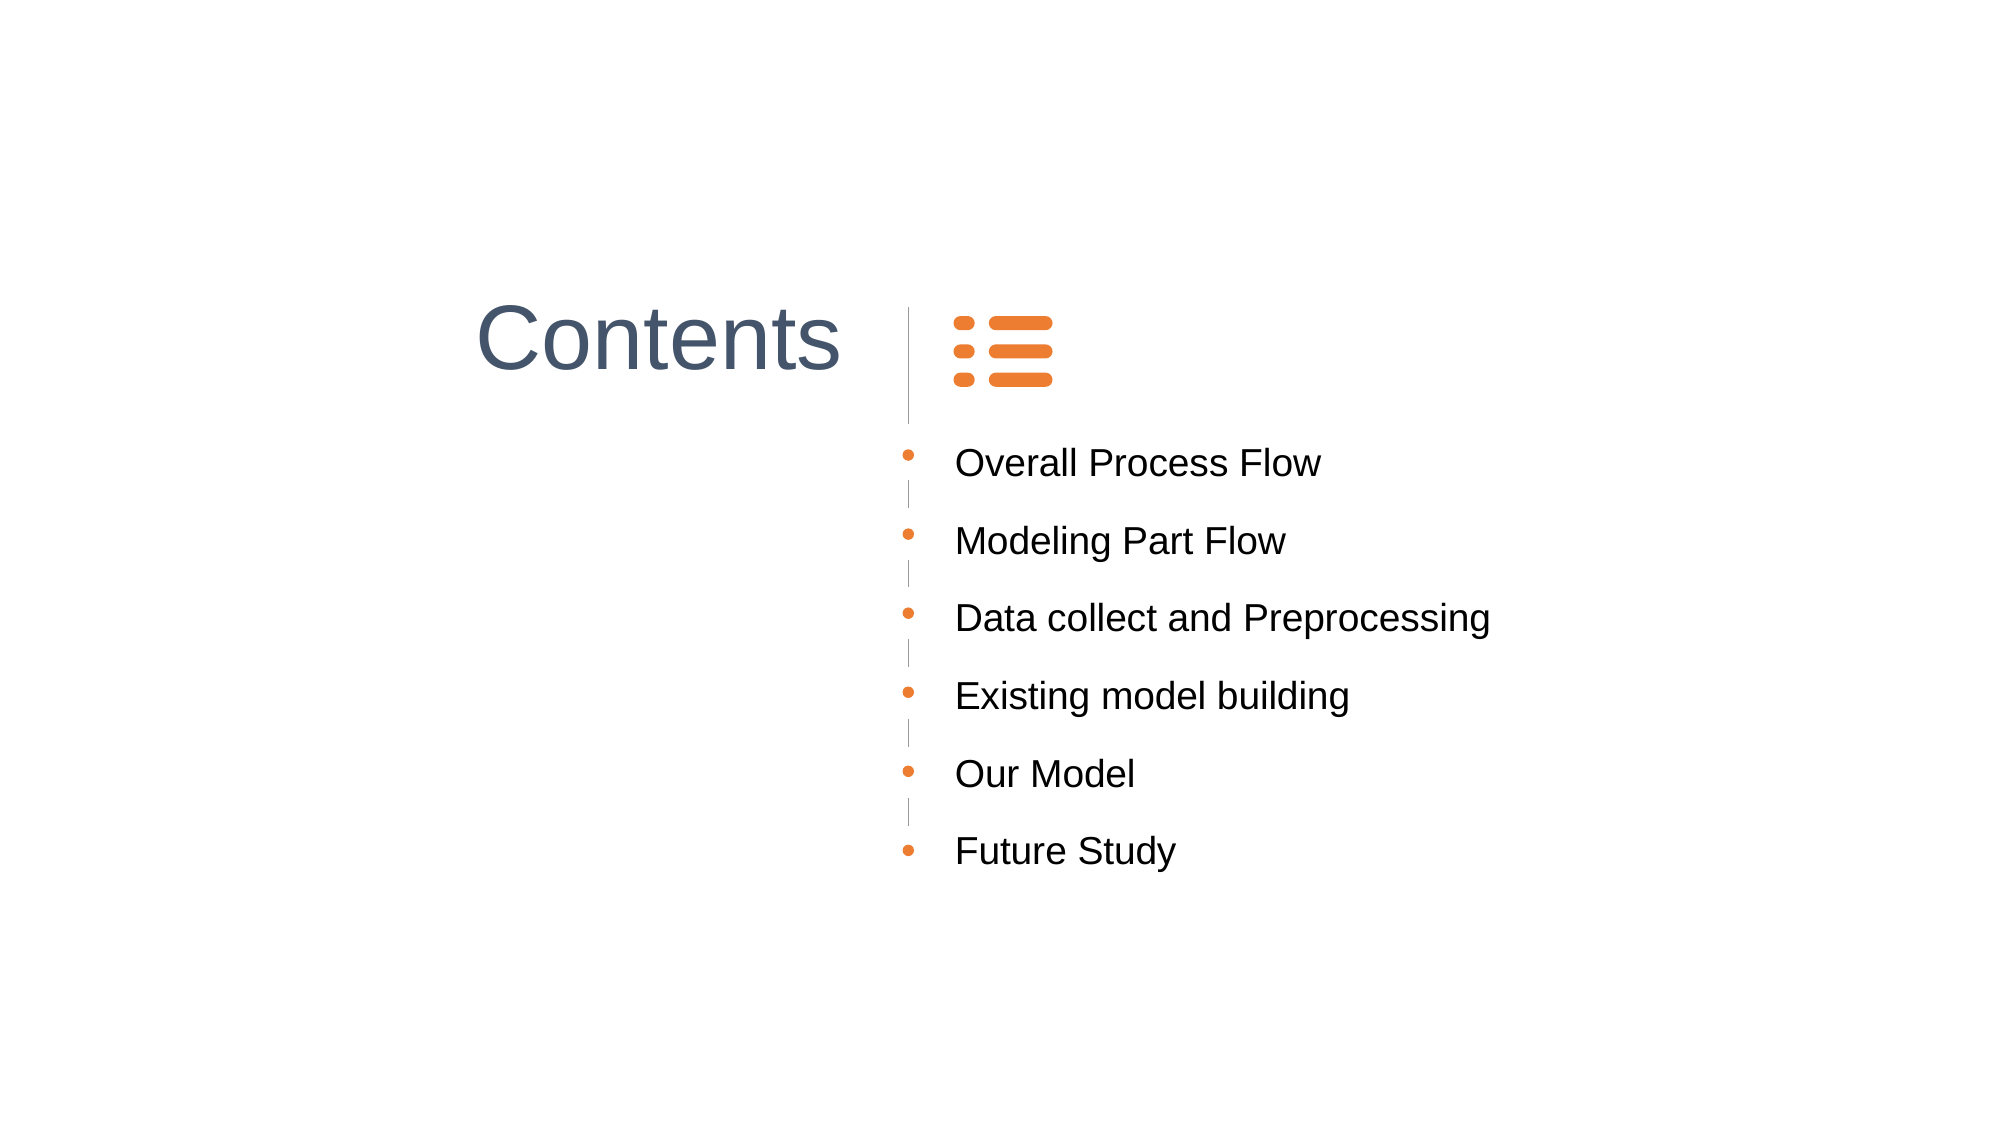

# Contents

Overall Process Flow
Modeling Part Flow
Data collect and Preprocessing
Existing model building
Our Model
Future Study